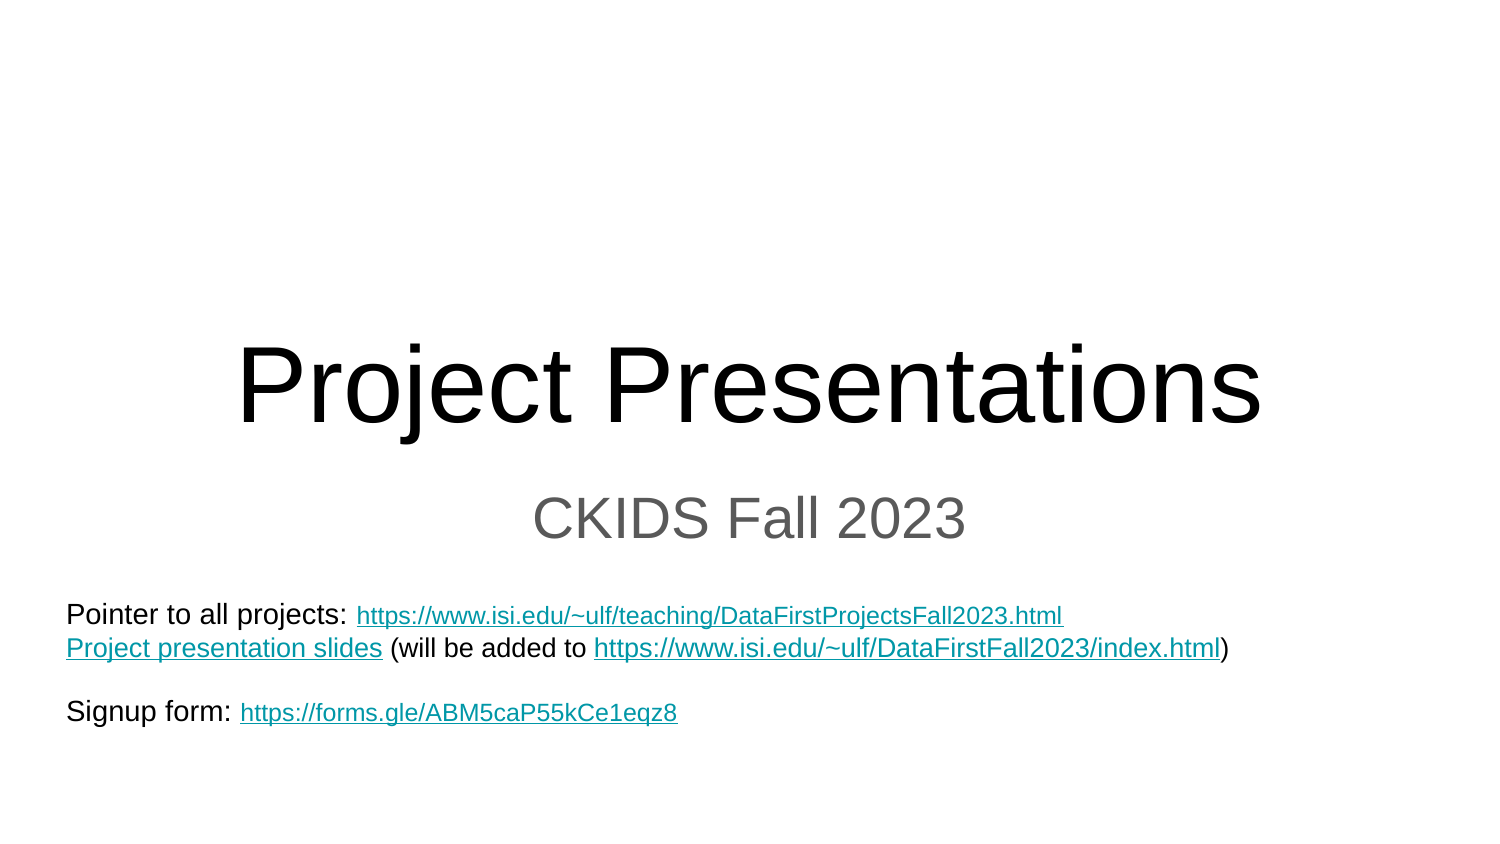

# Project Presentations
CKIDS Fall 2023
Pointer to all projects: https://www.isi.edu/~ulf/teaching/DataFirstProjectsFall2023.html
Project presentation slides (will be added to https://www.isi.edu/~ulf/DataFirstFall2023/index.html)

Signup form: https://forms.gle/ABM5caP55kCe1eqz8